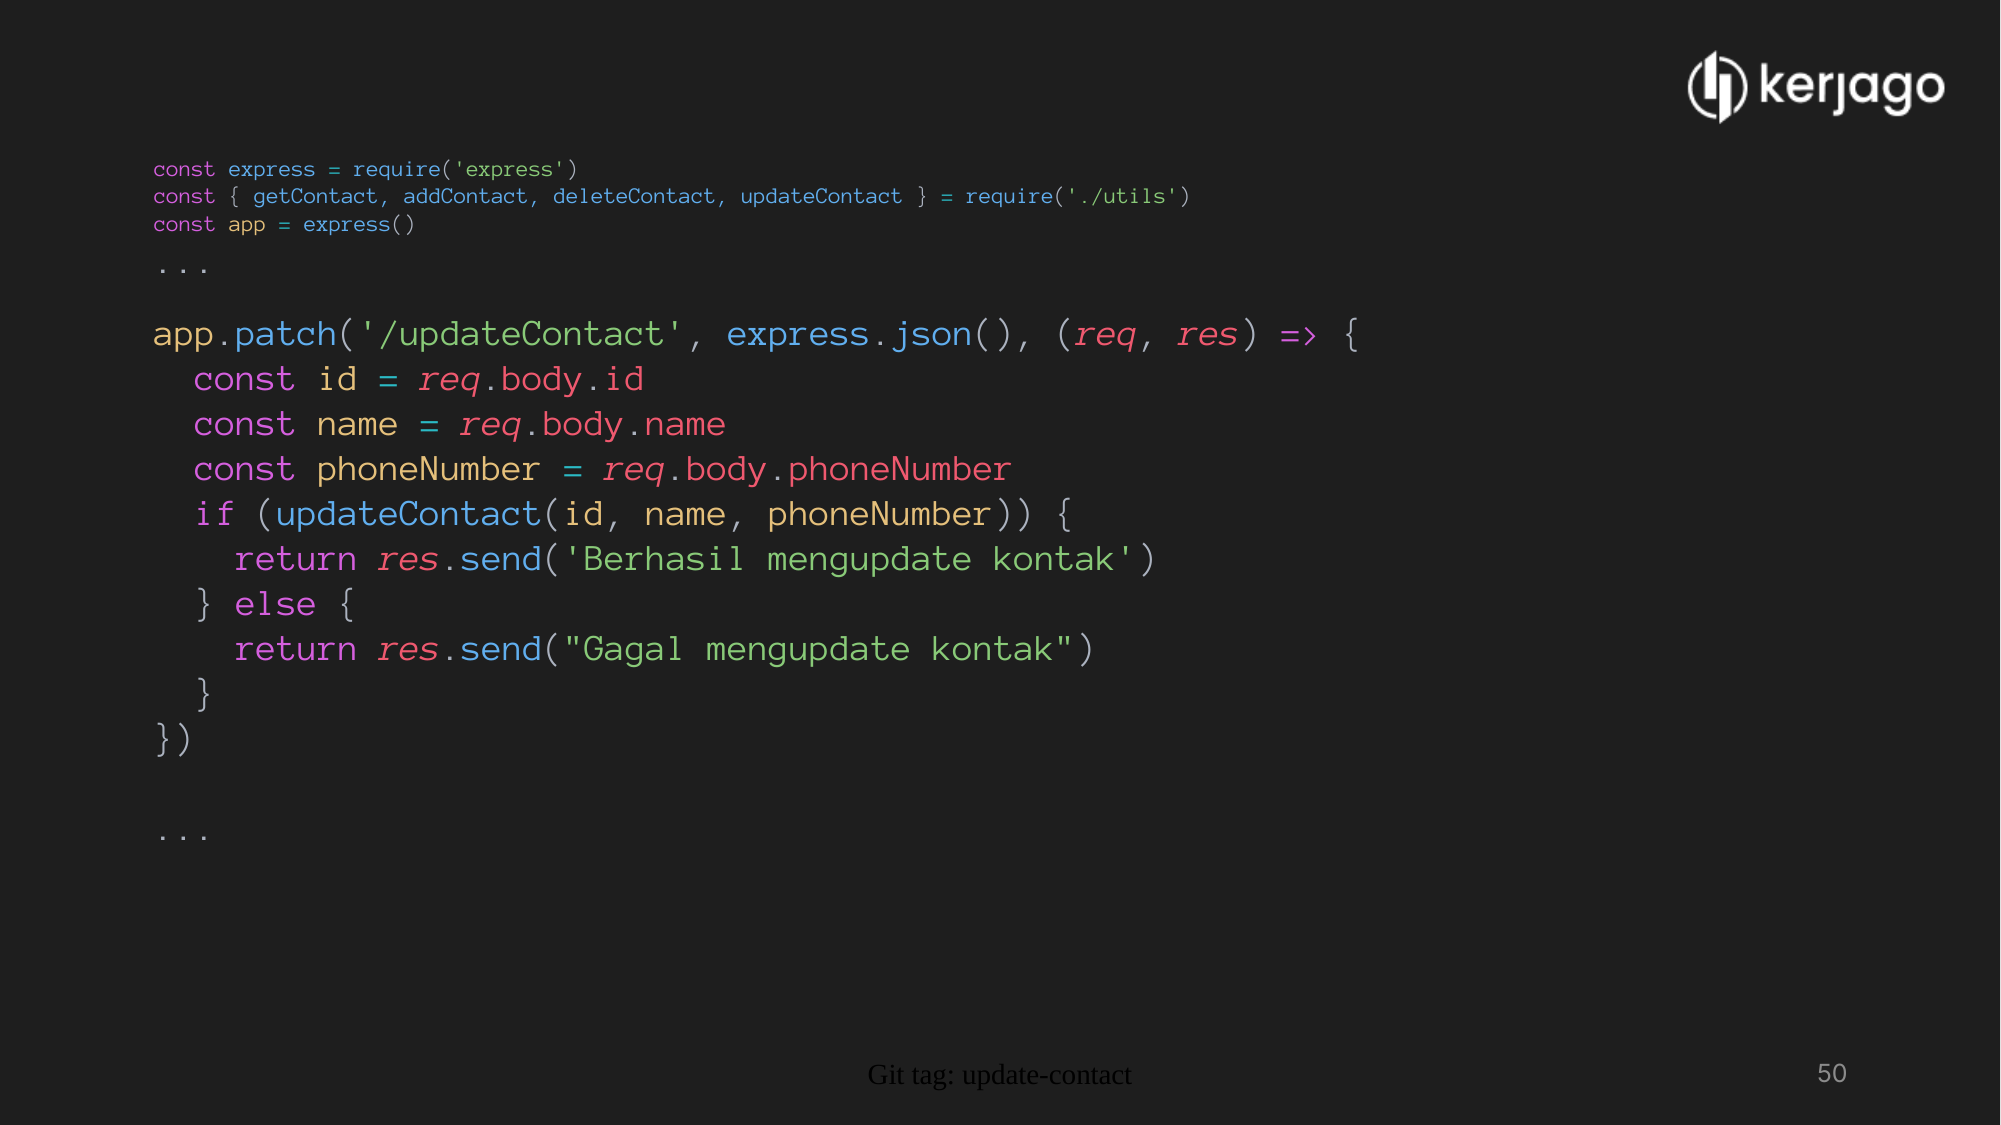

const express = require('express')
const { getContact, addContact, deleteContact, updateContact } = require('./utils')
const app = express()
...

app.patch('/updateContact', express.json(), (req, res) => {
  const id = req.body.id
  const name = req.body.name
  const phoneNumber = req.body.phoneNumber
  if (updateContact(id, name, phoneNumber)) {
    return res.send('Berhasil mengupdate kontak')
  } else {
    return res.send("Gagal mengupdate kontak")
  }
})

...
Git tag: update-contact
50